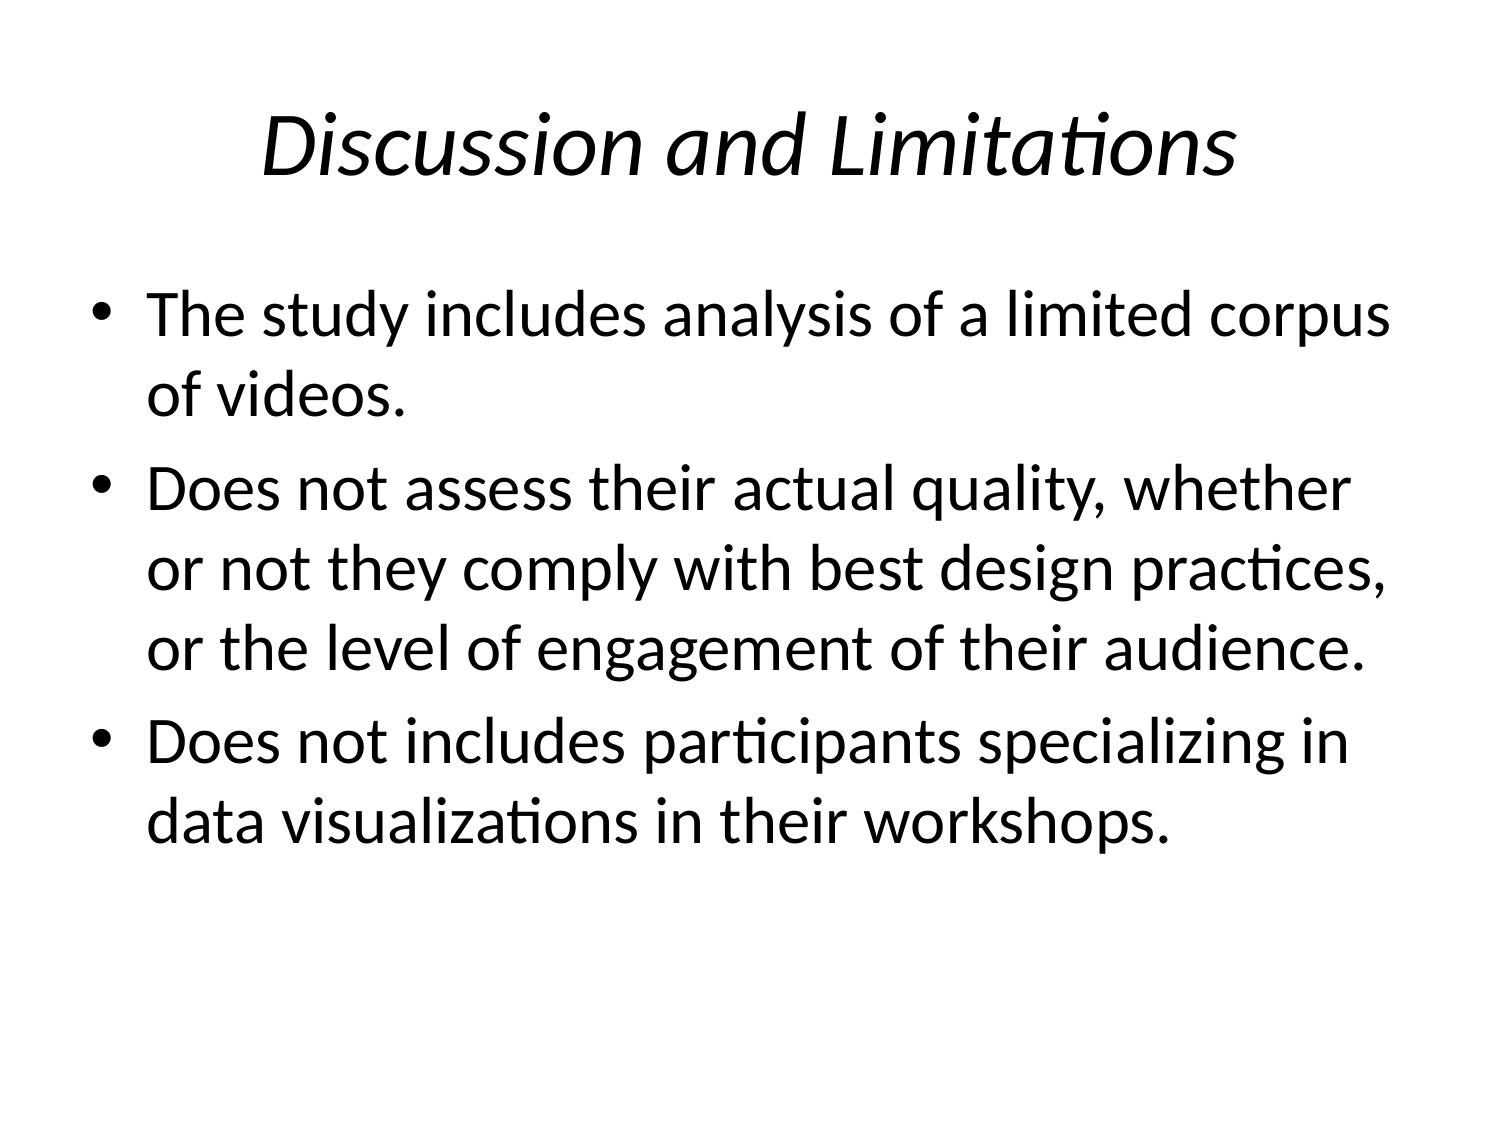

# Discussion and Limitations
The study includes analysis of a limited corpus of videos.
Does not assess their actual quality, whether or not they comply with best design practices, or the level of engagement of their audience.
Does not includes participants specializing in data visualizations in their workshops.